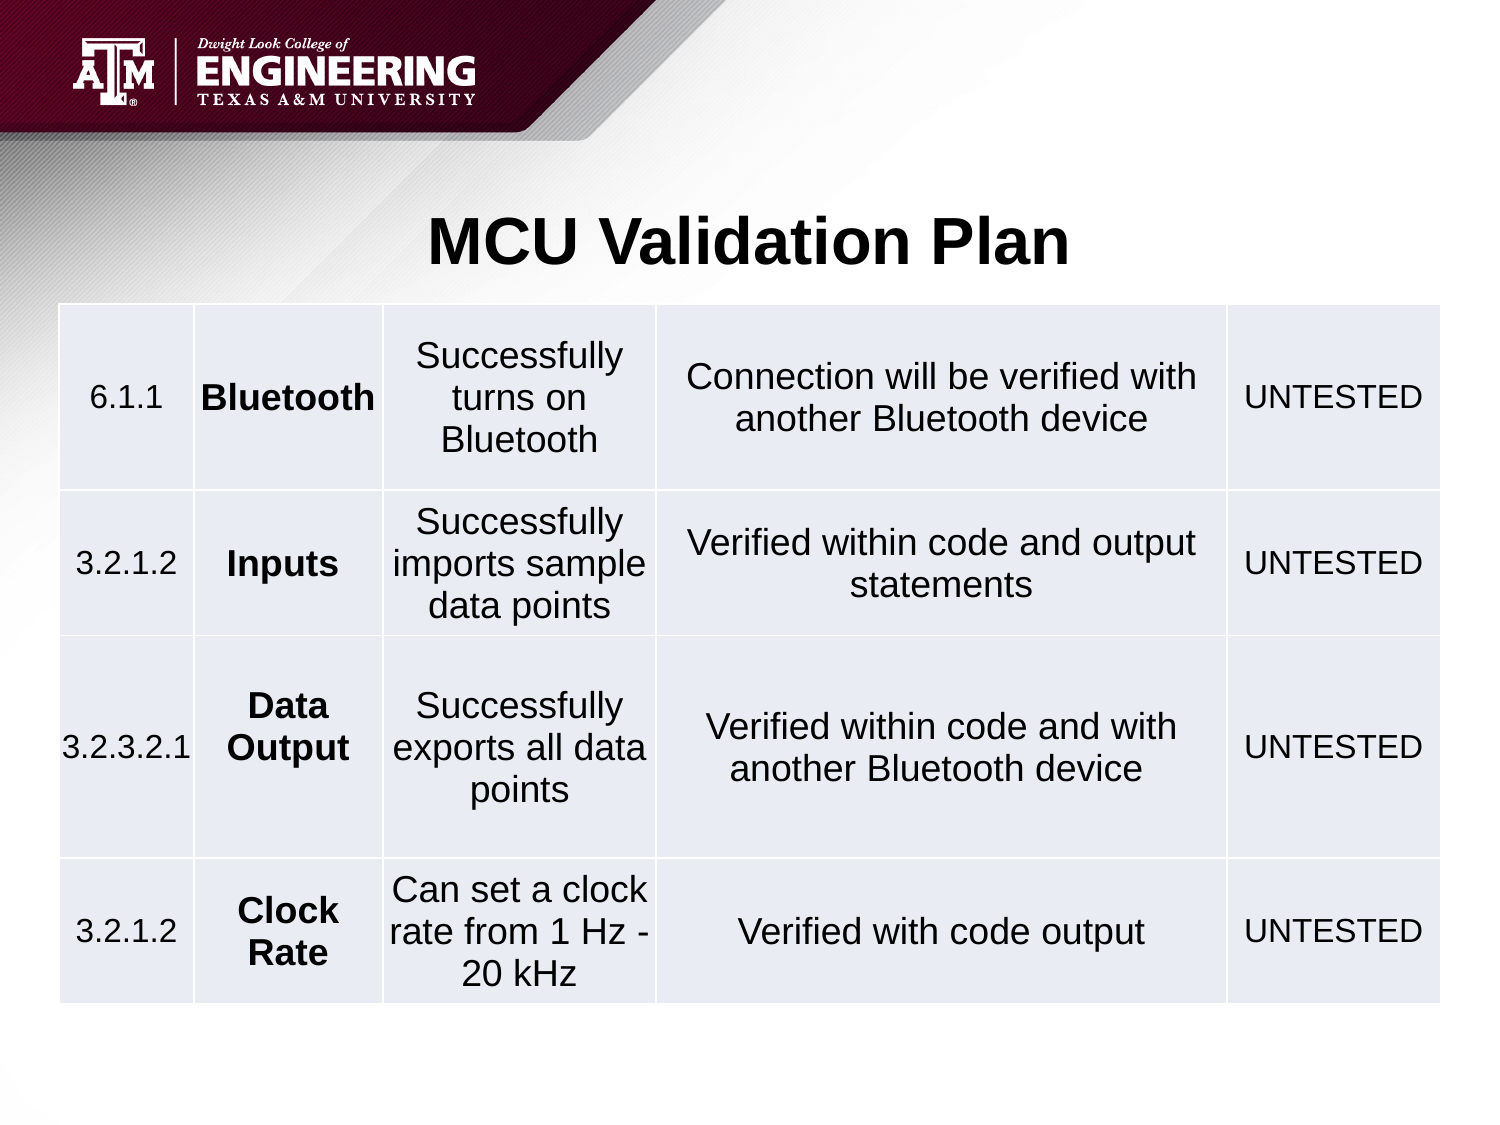

# MCU Validation Plan
| 6.1.1 | Bluetooth | Successfully turns on Bluetooth | Connection will be verified with another Bluetooth device | UNTESTED |
| --- | --- | --- | --- | --- |
| 3.2.1.2 | Inputs | Successfully imports sample data points | Verified within code and output statements | UNTESTED |
| 3.2.3.2.1 | Data Output | Successfully exports all data points | Verified within code and with another Bluetooth device | UNTESTED |
| 3.2.1.2 | Clock Rate | Can set a clock rate from 1 Hz - 20 kHz | Verified with code output | UNTESTED |